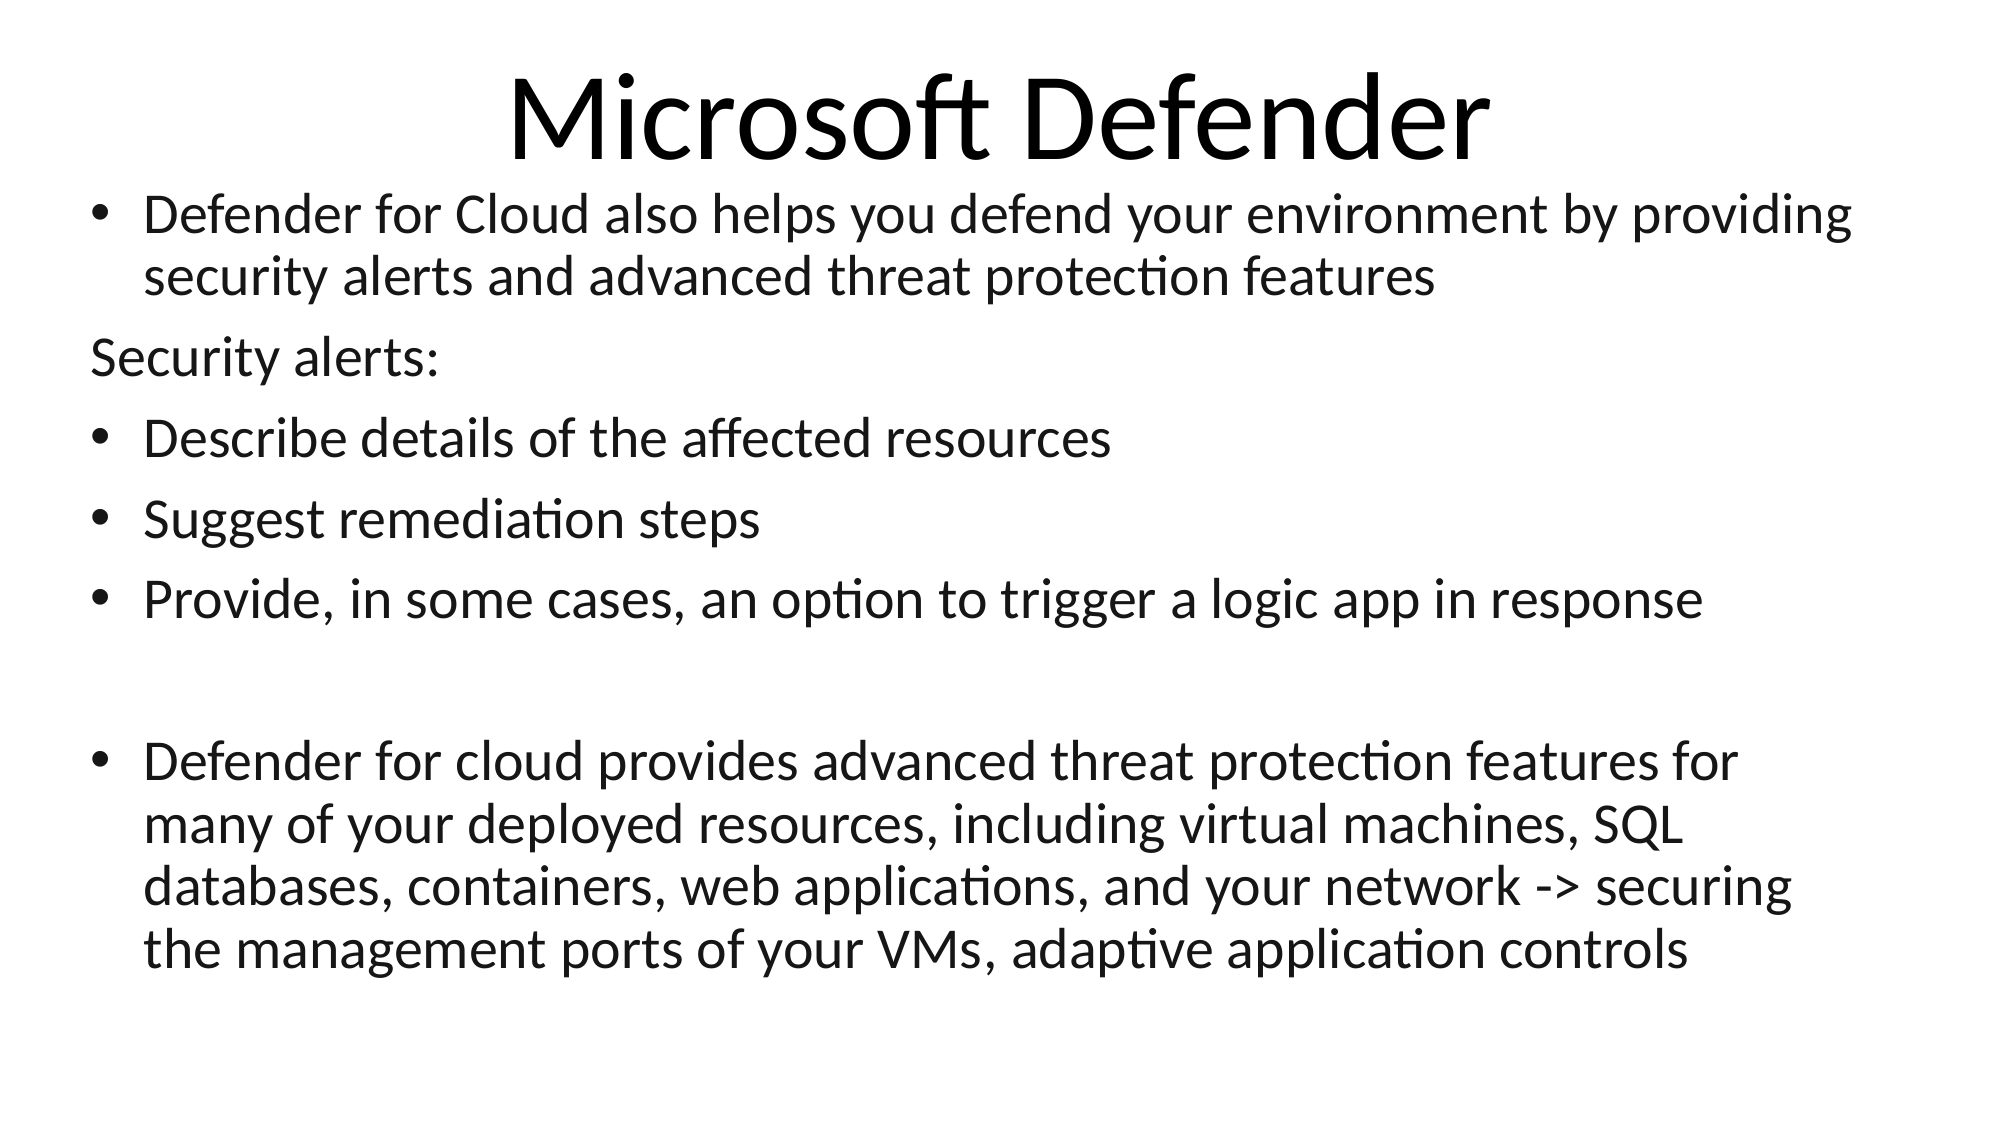

# Microsoft Defender
Defender for Cloud also helps you defend your environment by providing security alerts and advanced threat protection features
Security alerts:
Describe details of the affected resources
Suggest remediation steps
Provide, in some cases, an option to trigger a logic app in response

Defender for cloud provides advanced threat protection features for many of your deployed resources, including virtual machines, SQL databases, containers, web applications, and your network -> securing the management ports of your VMs, adaptive application controls